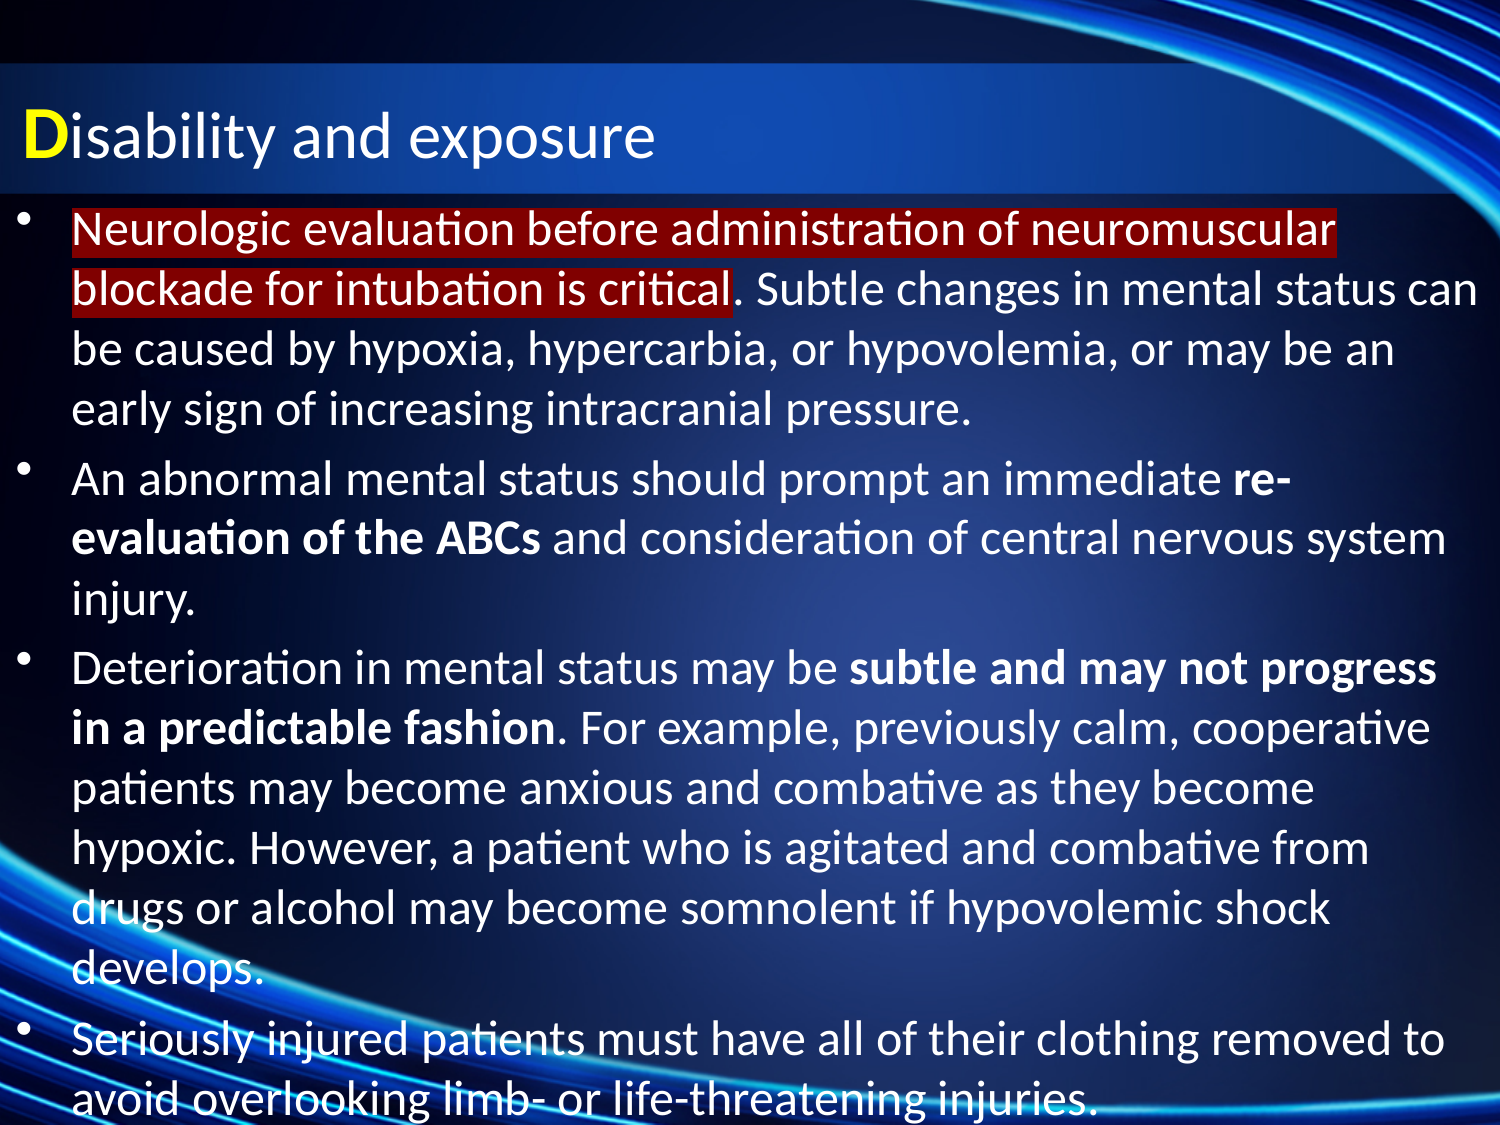

# Disability and exposure
Neurologic evaluation before administration of neuromuscular blockade for intubation is critical. Subtle changes in mental status can be caused by hypoxia, hypercarbia, or hypovolemia, or may be an early sign of increasing intracranial pressure.
An abnormal mental status should prompt an immediate re-evaluation of the ABCs and consideration of central nervous system injury.
Deterioration in mental status may be subtle and may not progress in a predictable fashion. For example, previously calm, cooperative patients may become anxious and combative as they become hypoxic. However, a patient who is agitated and combative from drugs or alcohol may become somnolent if hypovolemic shock develops.
Seriously injured patients must have all of their clothing removed to avoid overlooking limb- or life-threatening injuries.